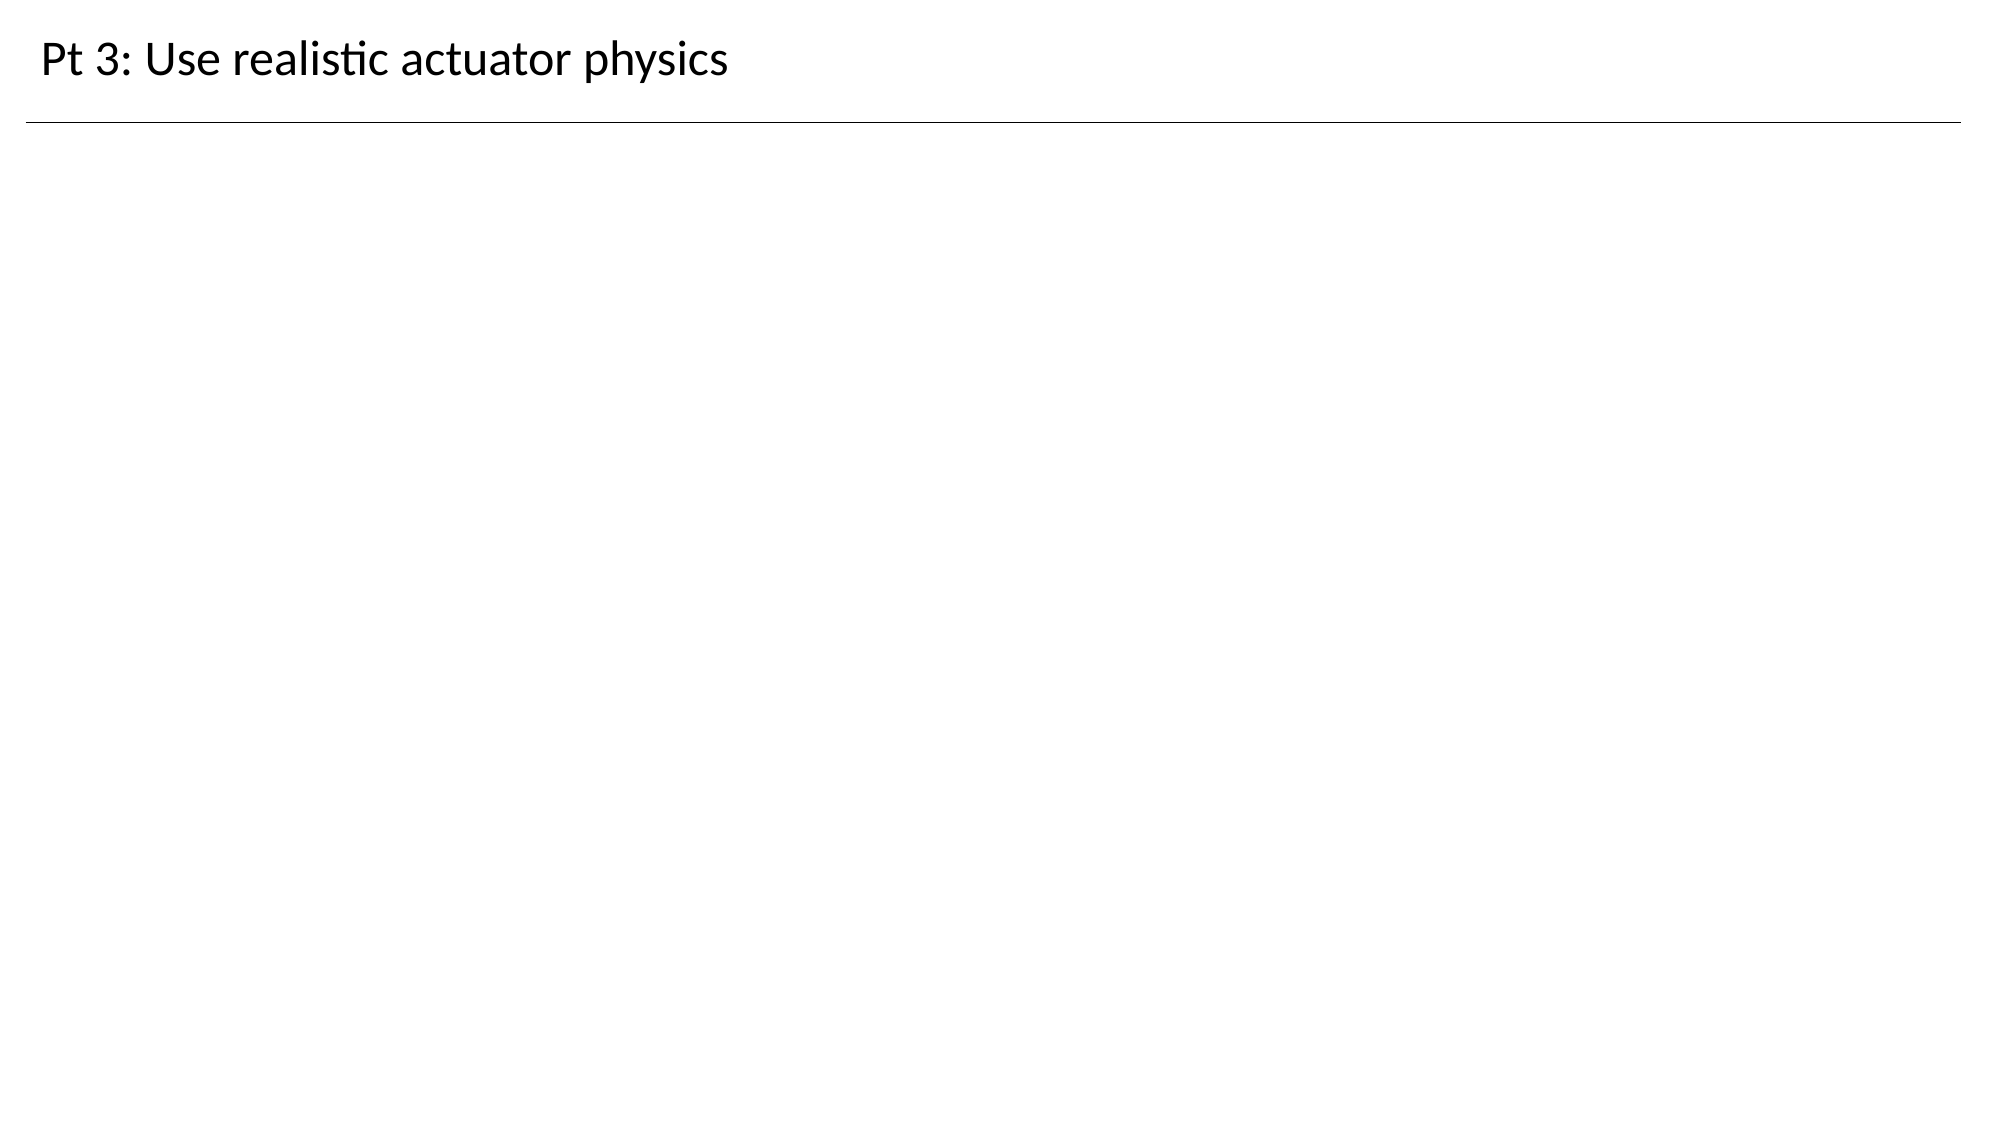

# Pt 3: Use realistic actuator physics